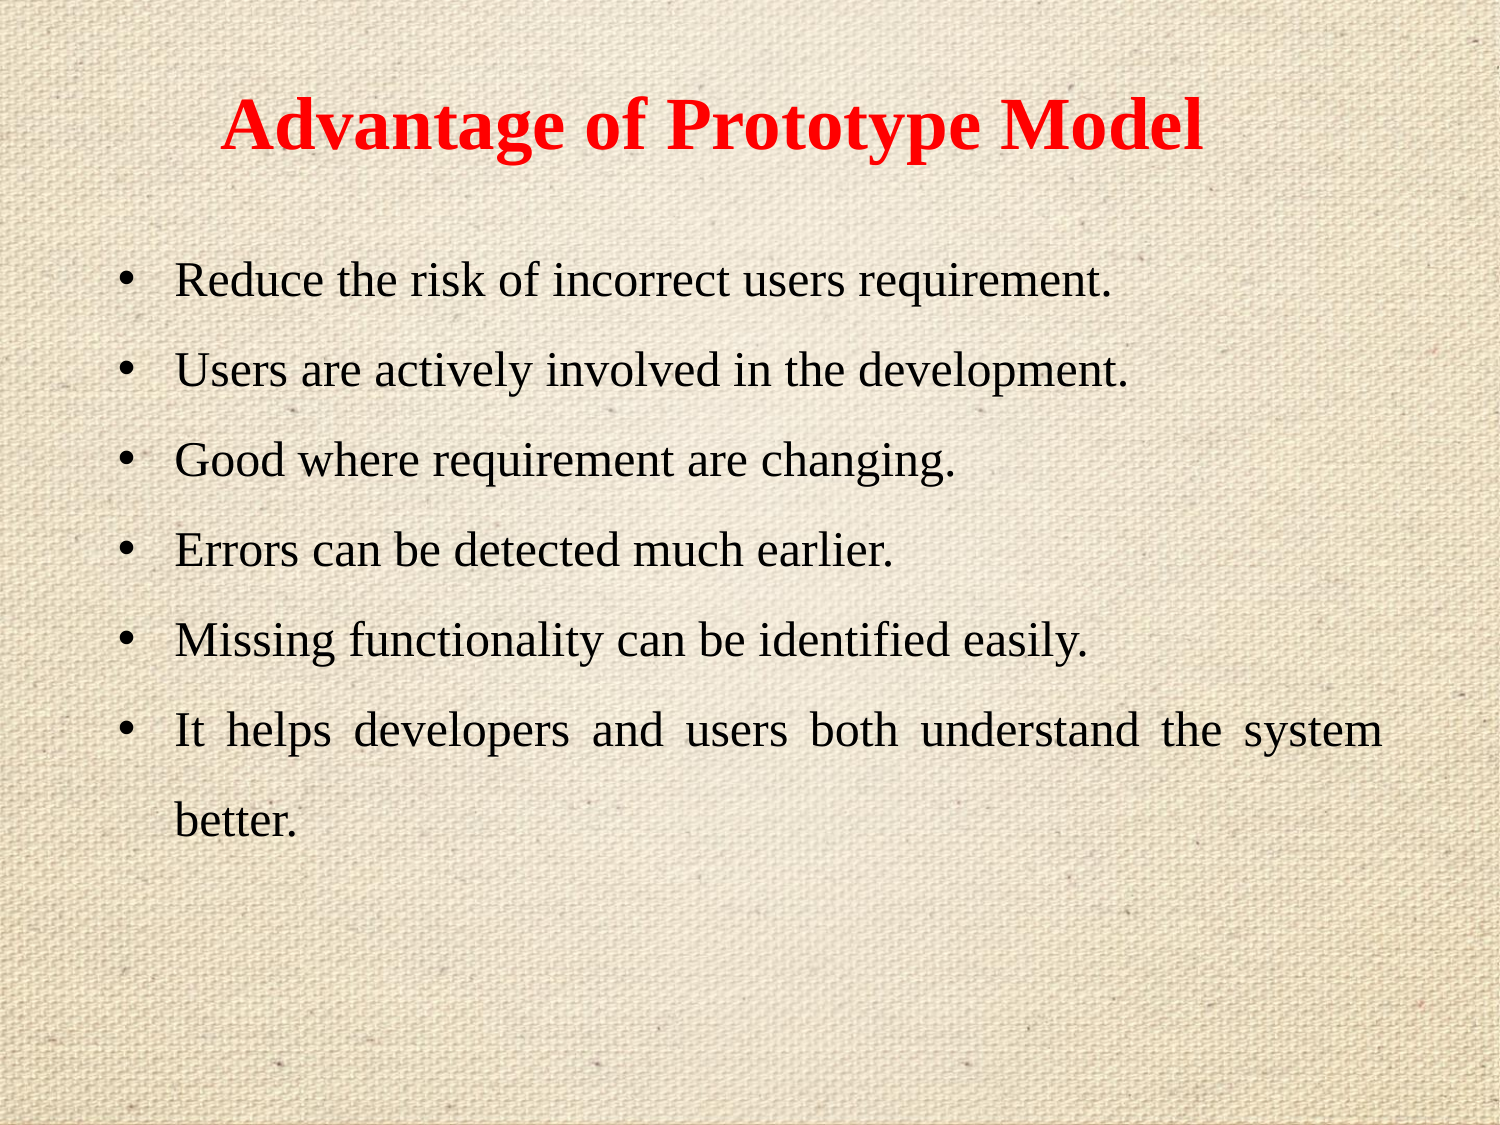

# Advantage of Prototype Model
Reduce the risk of incorrect users requirement.
Users are actively involved in the development.
Good where requirement are changing.
Errors can be detected much earlier.
Missing functionality can be identified easily.
It helps developers and users both understand the system better.